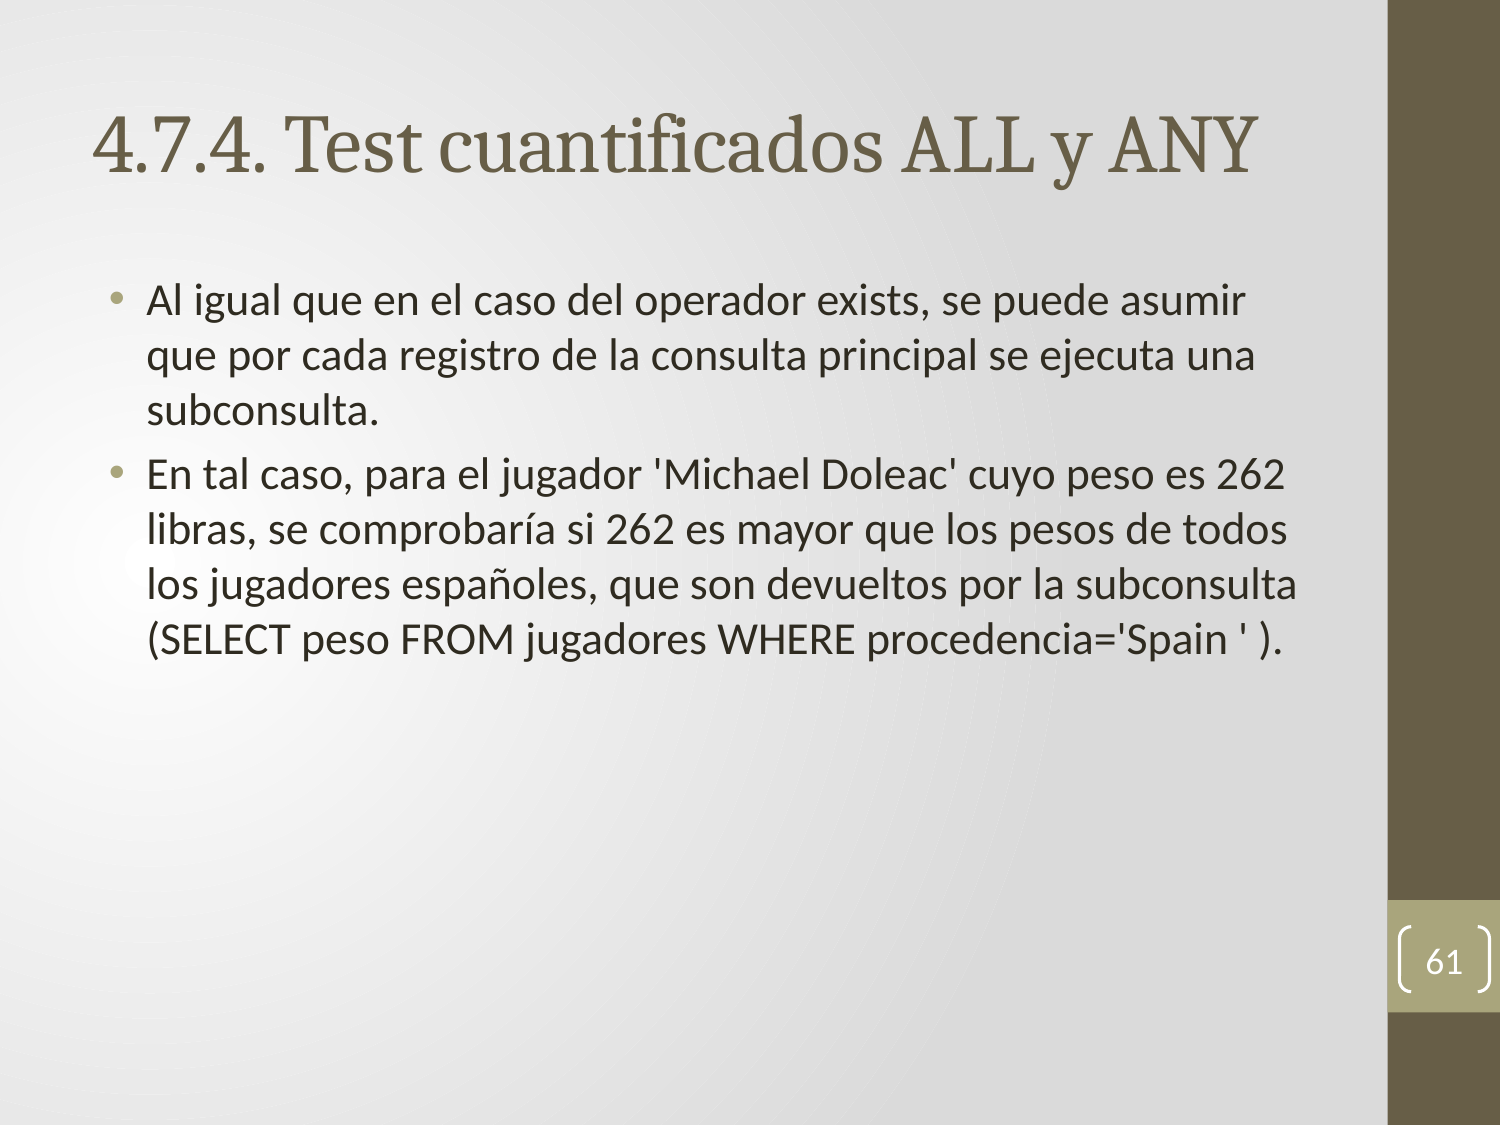

# 4.7.4. Test cuantificados ALL y ANY
Al igual que en el caso del operador exists, se puede asumir que por cada registro de la consulta principal se ejecuta una subconsulta.
En tal caso, para el jugador 'Michael Doleac' cuyo peso es 262 libras, se comprobaría si 262 es mayor que los pesos de todos los jugadores españoles, que son devueltos por la subconsulta (SELECT peso FROM jugadores WHERE procedencia='Spain ' ).
61